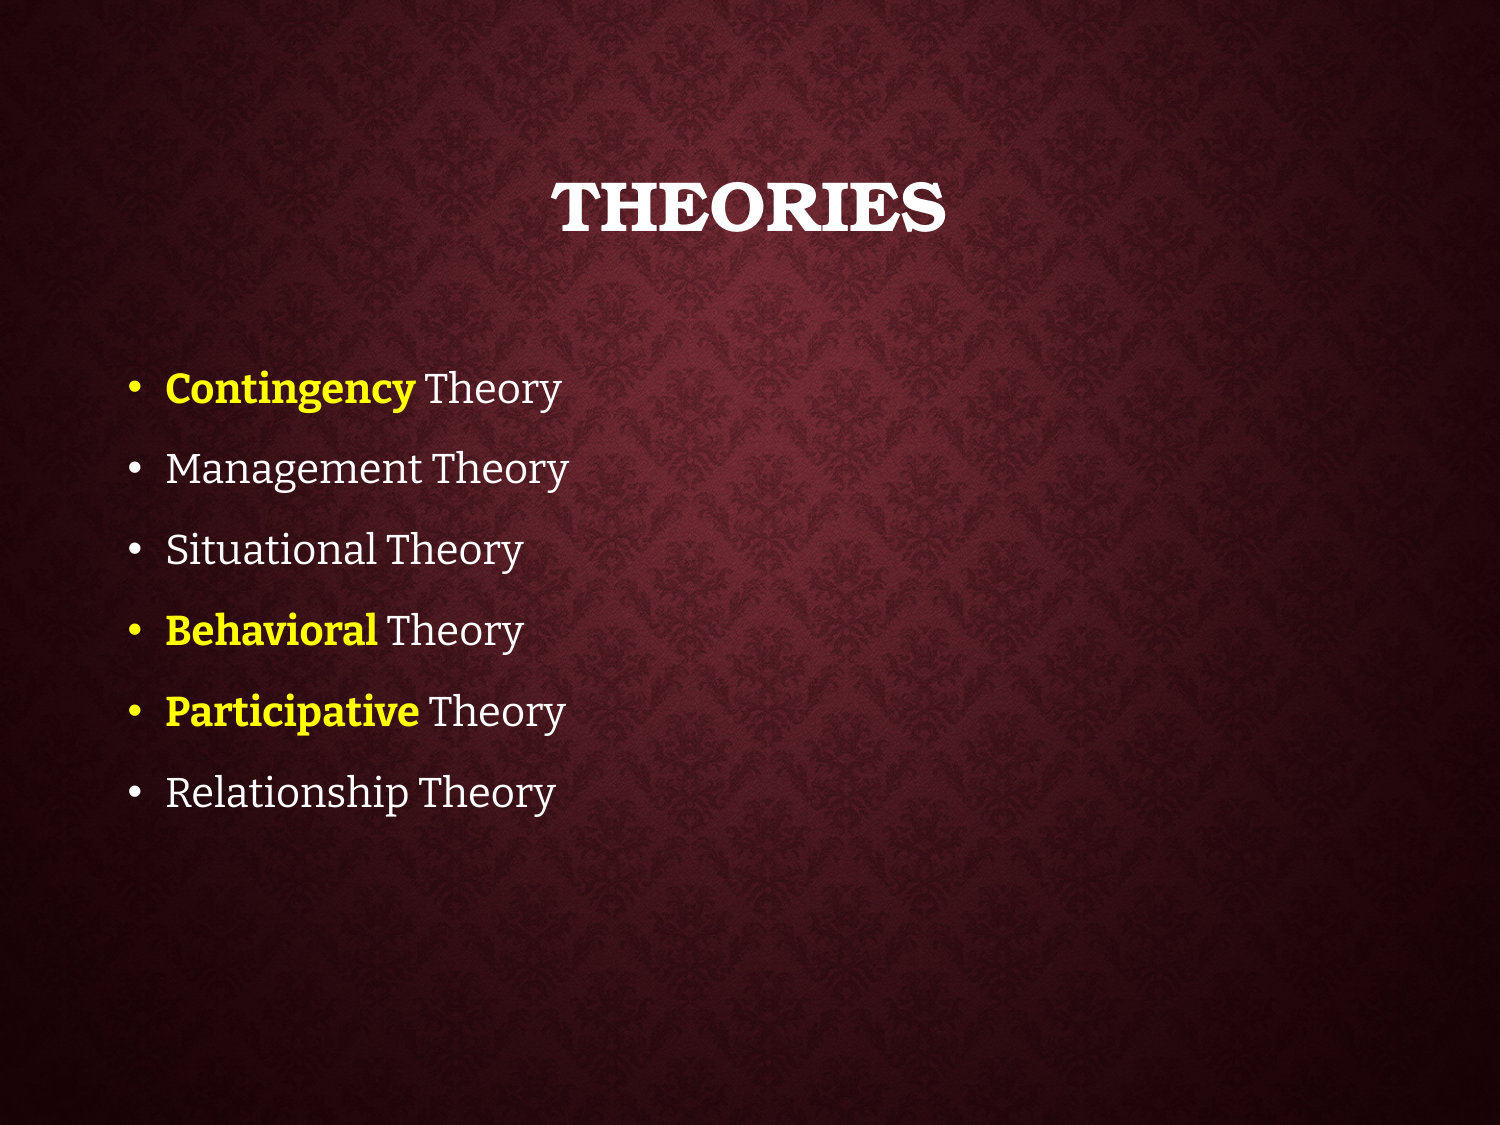

# THEORIES
Contingency Theory
Management Theory
Situational Theory
Behavioral Theory
Participative Theory
Relationship Theory